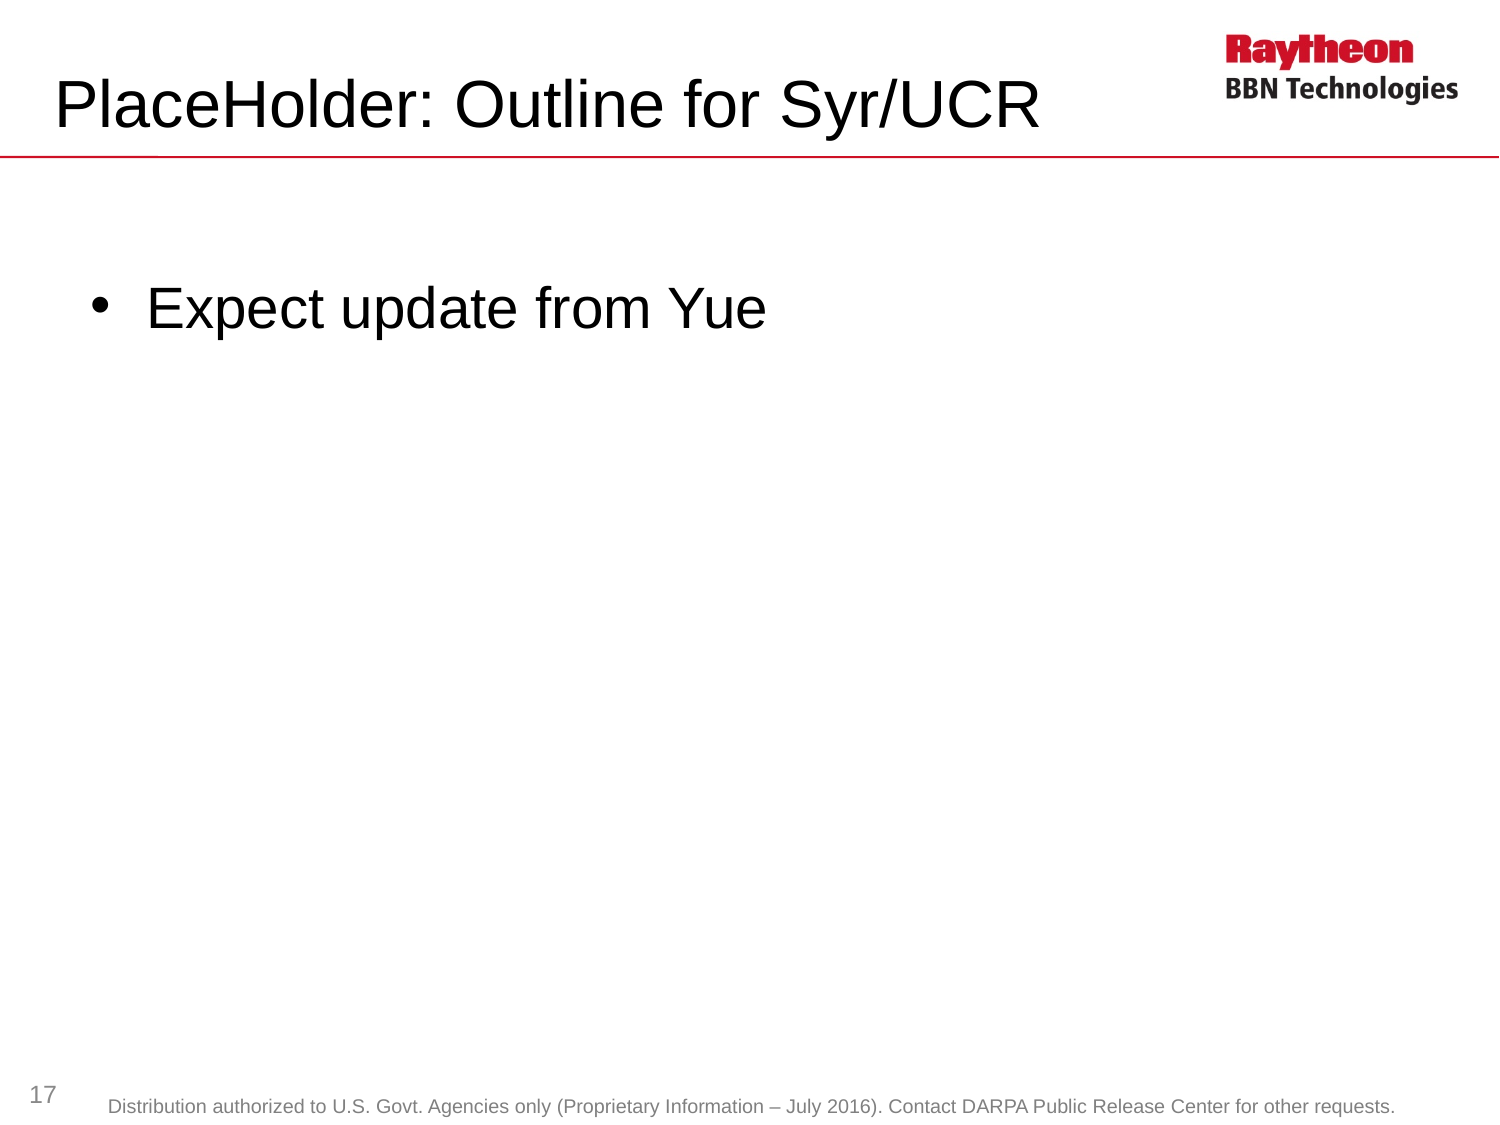

# PlaceHolder: Outline for Syr/UCR
Expect update from Yue

17